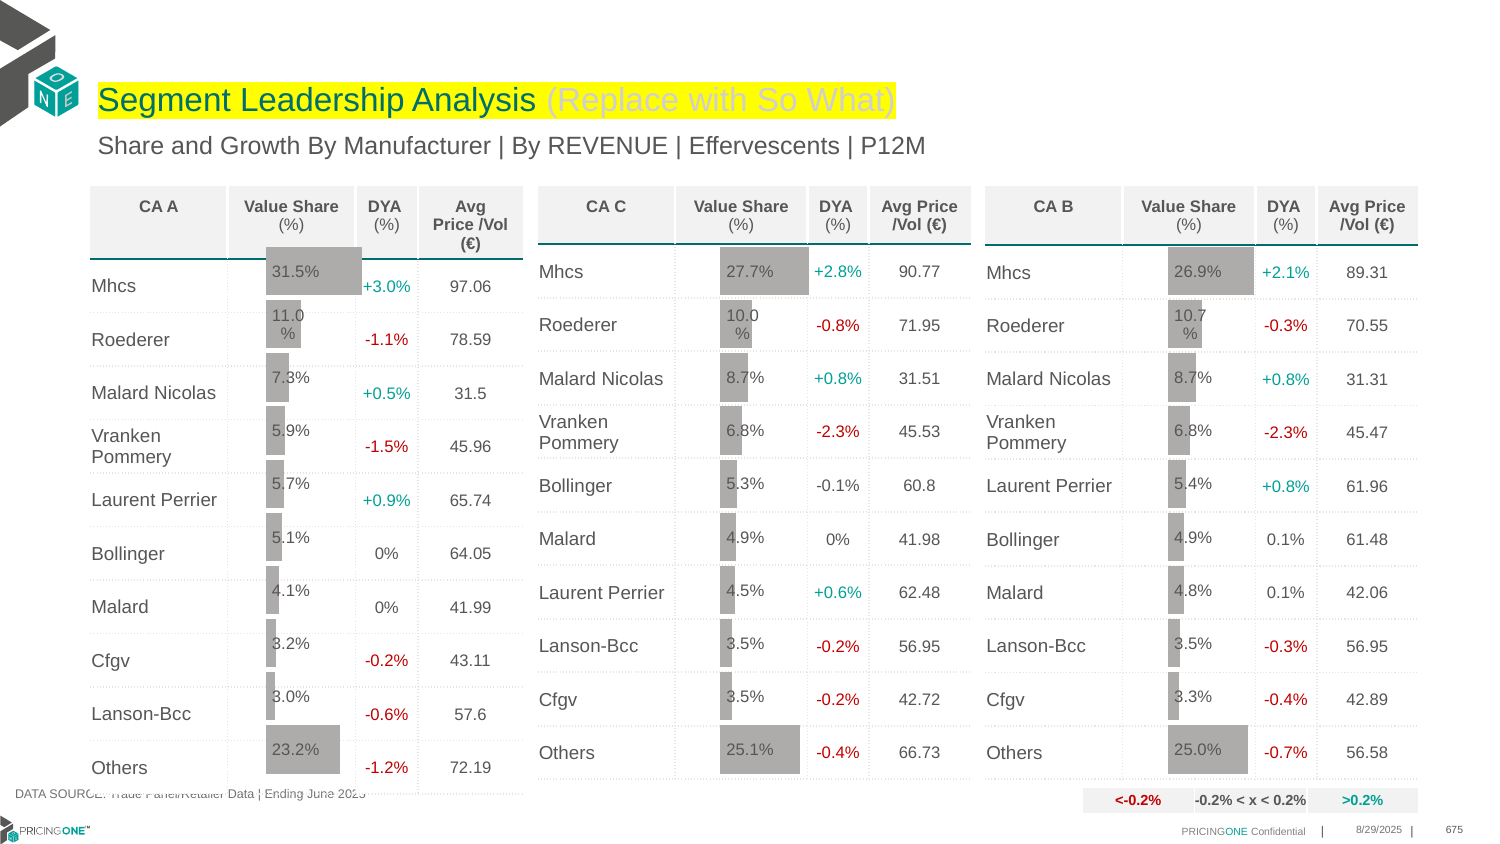

# Segment Leadership Analysis (Replace with So What)
Share and Growth By Manufacturer | By REVENUE | Effervescents | P12M
| CA C | Value Share (%) | DYA (%) | Avg Price /Vol (€) |
| --- | --- | --- | --- |
| Mhcs |  | +2.8% | 90.77 |
| Roederer |  | -0.8% | 71.95 |
| Malard Nicolas |  | +0.8% | 31.51 |
| Vranken Pommery |  | -2.3% | 45.53 |
| Bollinger |  | -0.1% | 60.8 |
| Malard |  | 0% | 41.98 |
| Laurent Perrier |  | +0.6% | 62.48 |
| Lanson-Bcc |  | -0.2% | 56.95 |
| Cfgv |  | -0.2% | 42.72 |
| Others |  | -0.4% | 66.73 |
| CA A | Value Share (%) | DYA (%) | Avg Price /Vol (€) |
| --- | --- | --- | --- |
| Mhcs |  | +3.0% | 97.06 |
| Roederer |  | -1.1% | 78.59 |
| Malard Nicolas |  | +0.5% | 31.5 |
| Vranken Pommery |  | -1.5% | 45.96 |
| Laurent Perrier |  | +0.9% | 65.74 |
| Bollinger |  | 0% | 64.05 |
| Malard |  | 0% | 41.99 |
| Cfgv |  | -0.2% | 43.11 |
| Lanson-Bcc |  | -0.6% | 57.6 |
| Others |  | -1.2% | 72.19 |
| CA B | Value Share (%) | DYA (%) | Avg Price /Vol (€) |
| --- | --- | --- | --- |
| Mhcs |  | +2.1% | 89.31 |
| Roederer |  | -0.3% | 70.55 |
| Malard Nicolas |  | +0.8% | 31.31 |
| Vranken Pommery |  | -2.3% | 45.47 |
| Laurent Perrier |  | +0.8% | 61.96 |
| Bollinger |  | 0.1% | 61.48 |
| Malard |  | 0.1% | 42.06 |
| Lanson-Bcc |  | -0.3% | 56.95 |
| Cfgv |  | -0.4% | 42.89 |
| Others |  | -0.7% | 56.58 |

### Chart

| Category | Effervescents | CA A |
|---|---|
|  | 0.3148444780544667 |

### Chart

| Category | Effervescents | CA C |
|---|---|
|  | 0.27716520993504884 |

### Chart

| Category | Effervescents | CA B |
|---|---|
|  | 0.2692355638543706 |
DATA SOURCE: Trade Panel/Retailer Data | Ending June 2025
| <-0.2% | -0.2% < x < 0.2% | >0.2% |
| --- | --- | --- |

8/29/2025
675